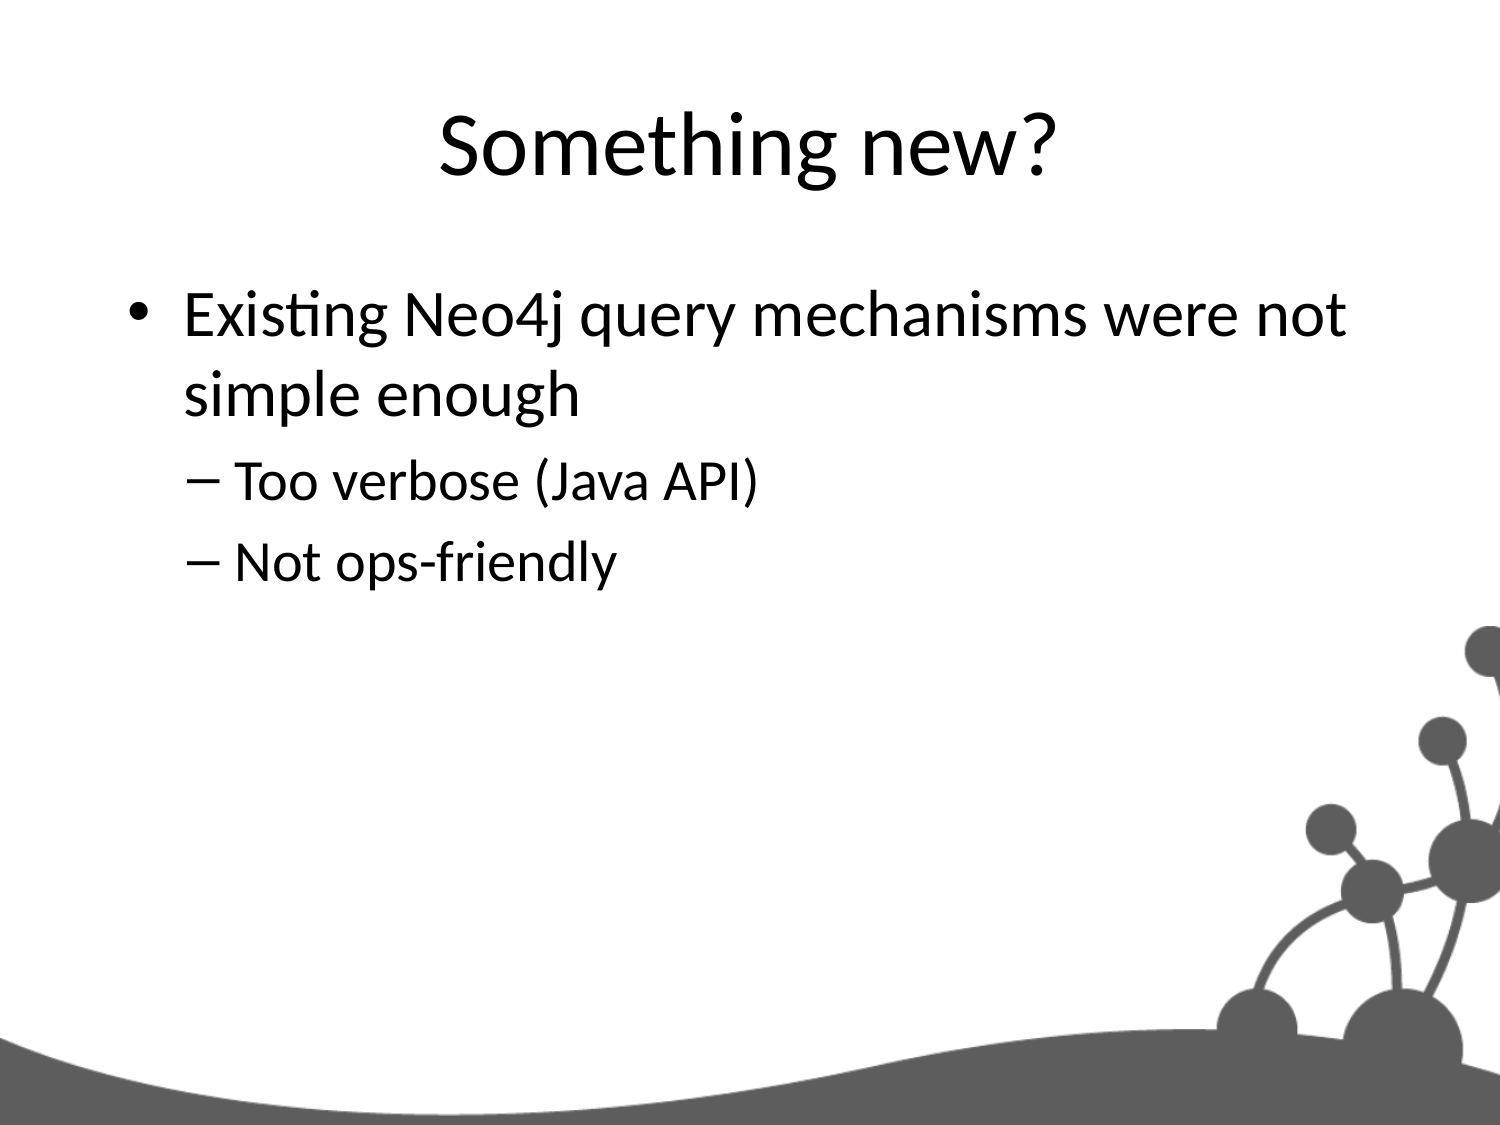

# Something new?
Existing Neo4j query mechanisms were not simple enough
Too verbose (Java API)
Not ops-friendly